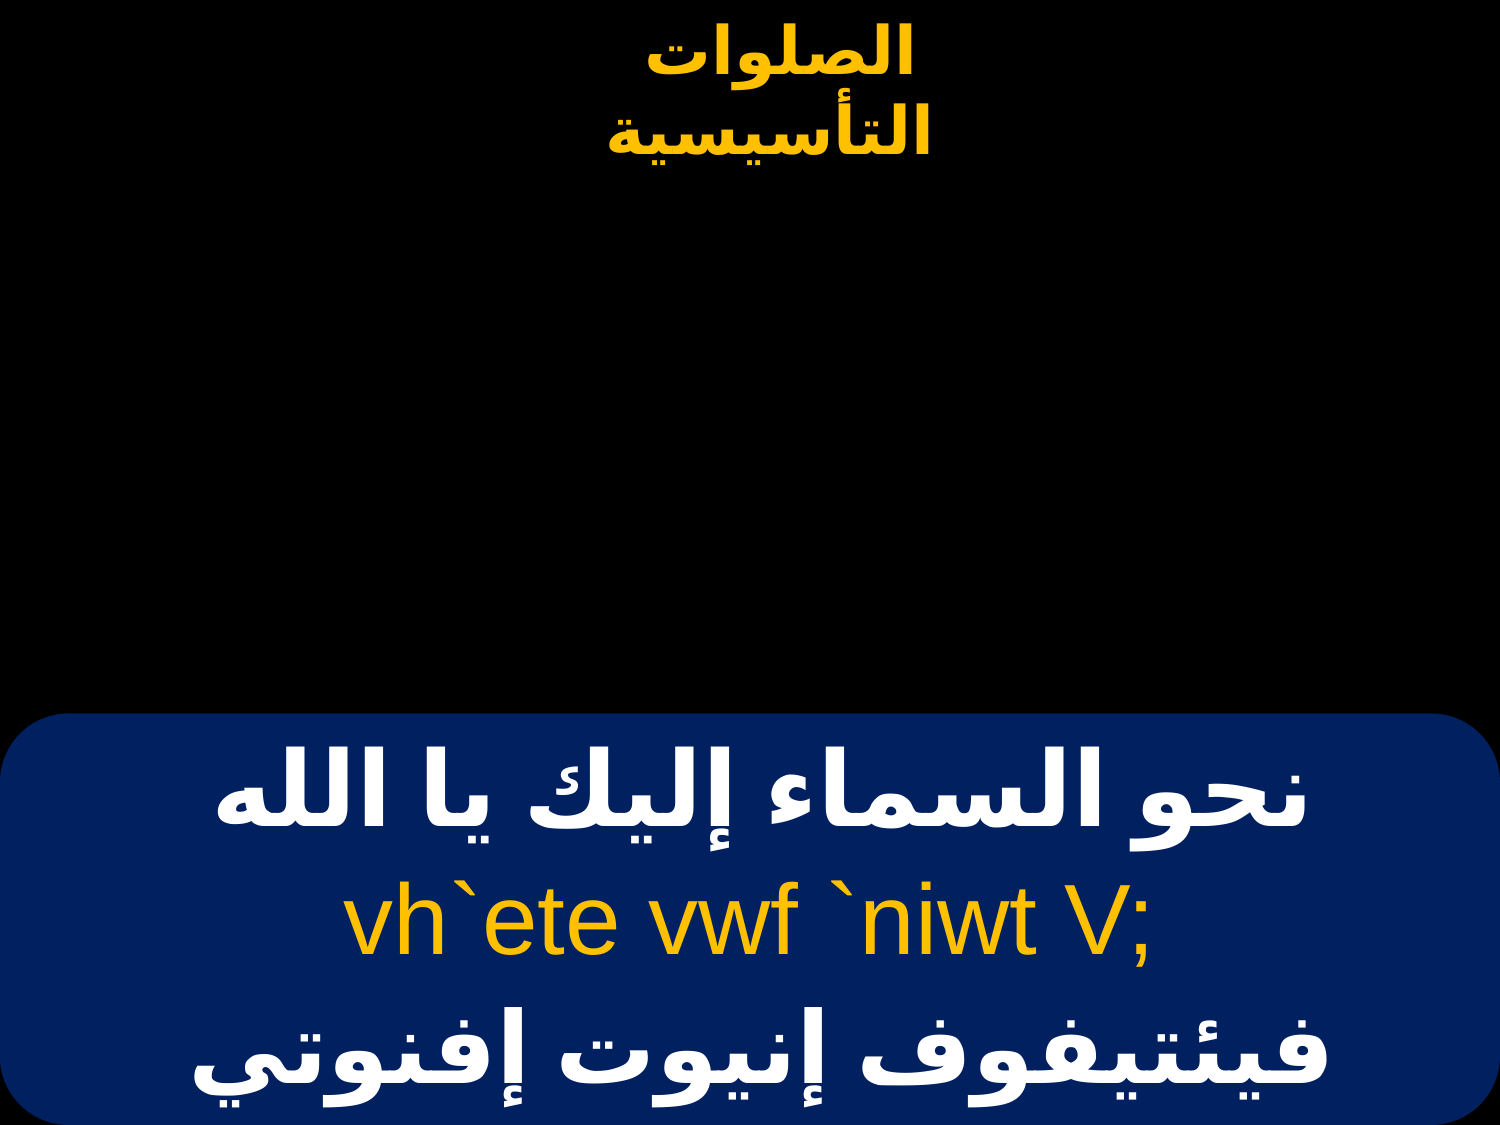

# نحو السماء إليك يا الله
vh`ete vwf `niwt V;
فيئتيفوف إنيوت إفنوتي